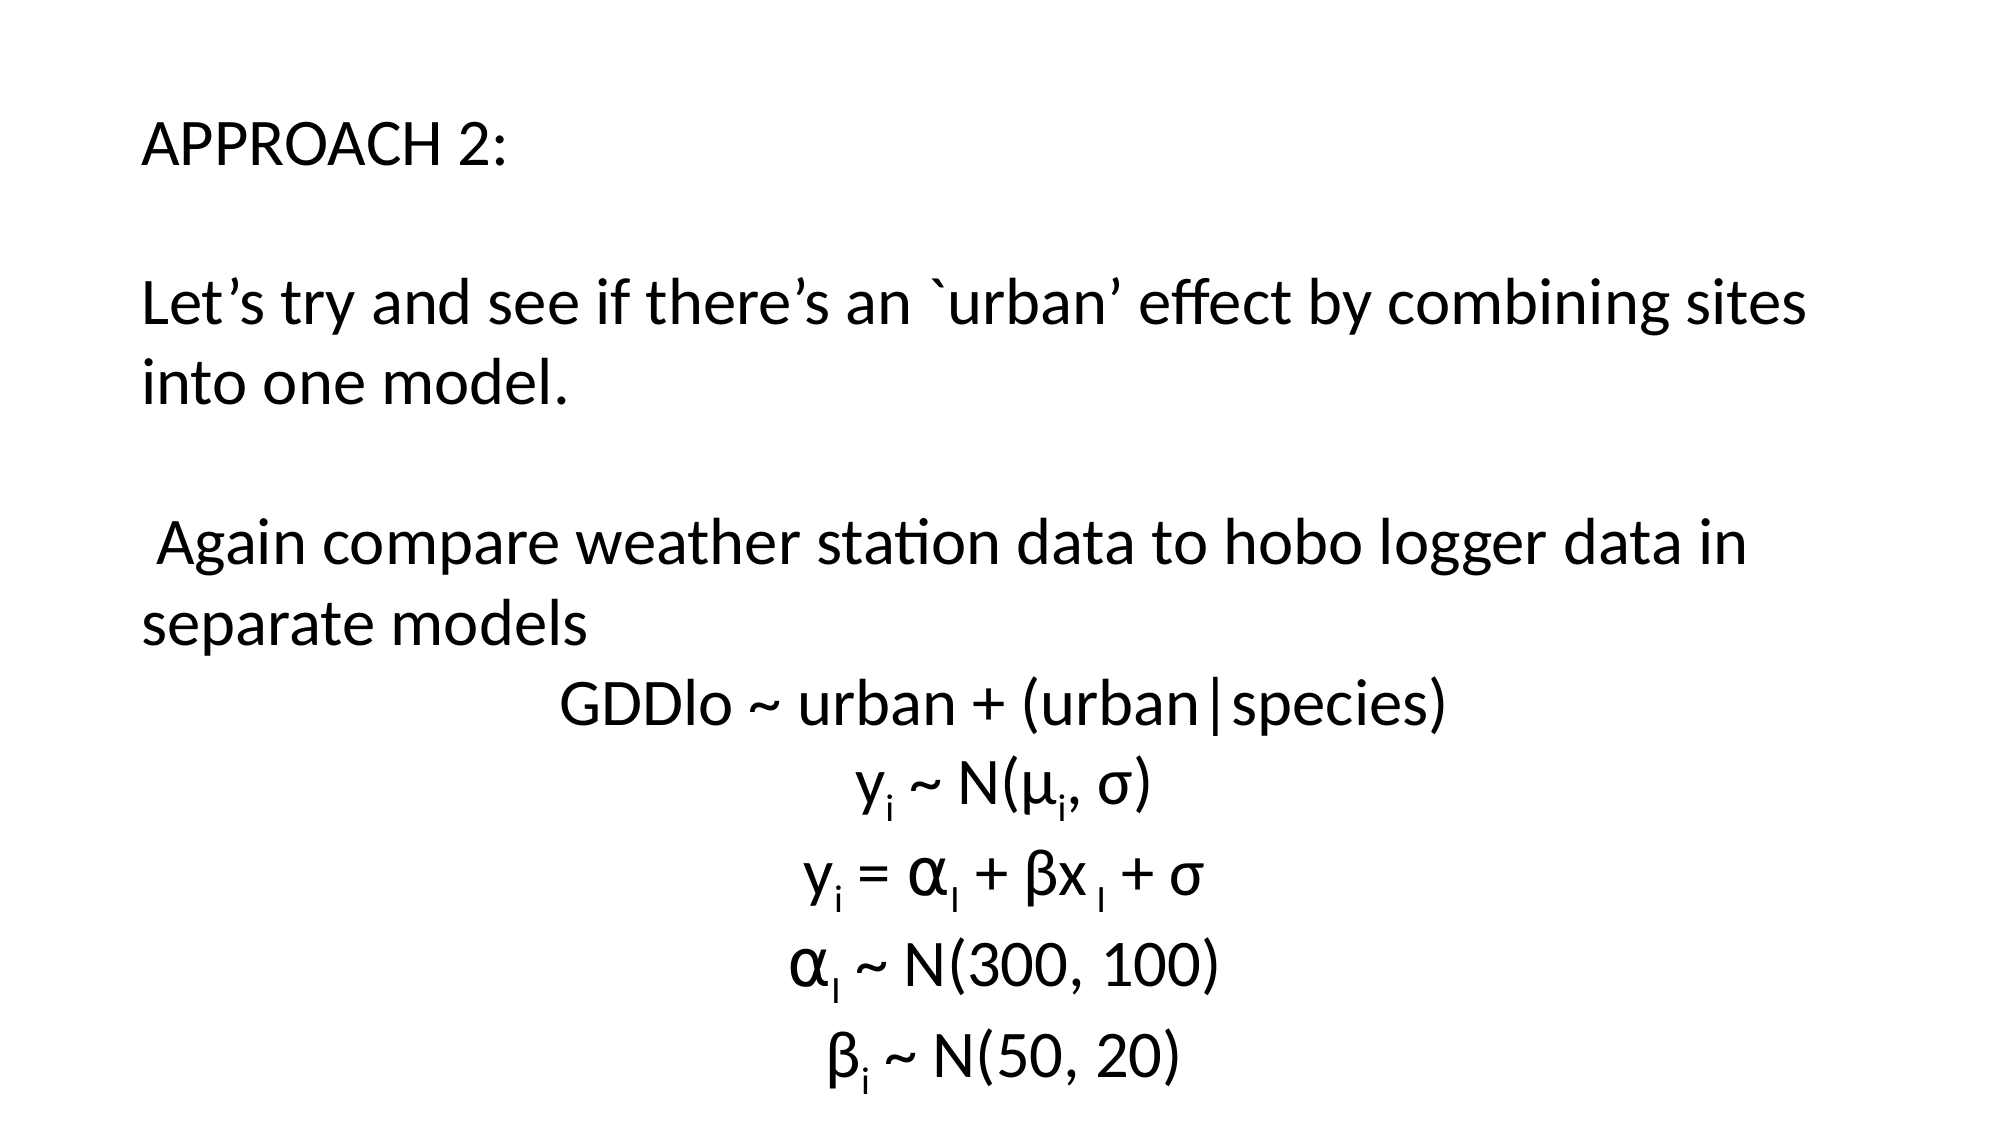

APPROACH 2:

Let’s try and see if there’s an `urban’ effect by combining sites into one model.

 Again compare weather station data to hobo logger data in separate models
GDDlo ~ urban + (urban|species)
yi ~ N(μi, σ)
yi = ⍺I + βx I + σ
⍺I ~ N(300, 100)
βi ~ N(50, 20)